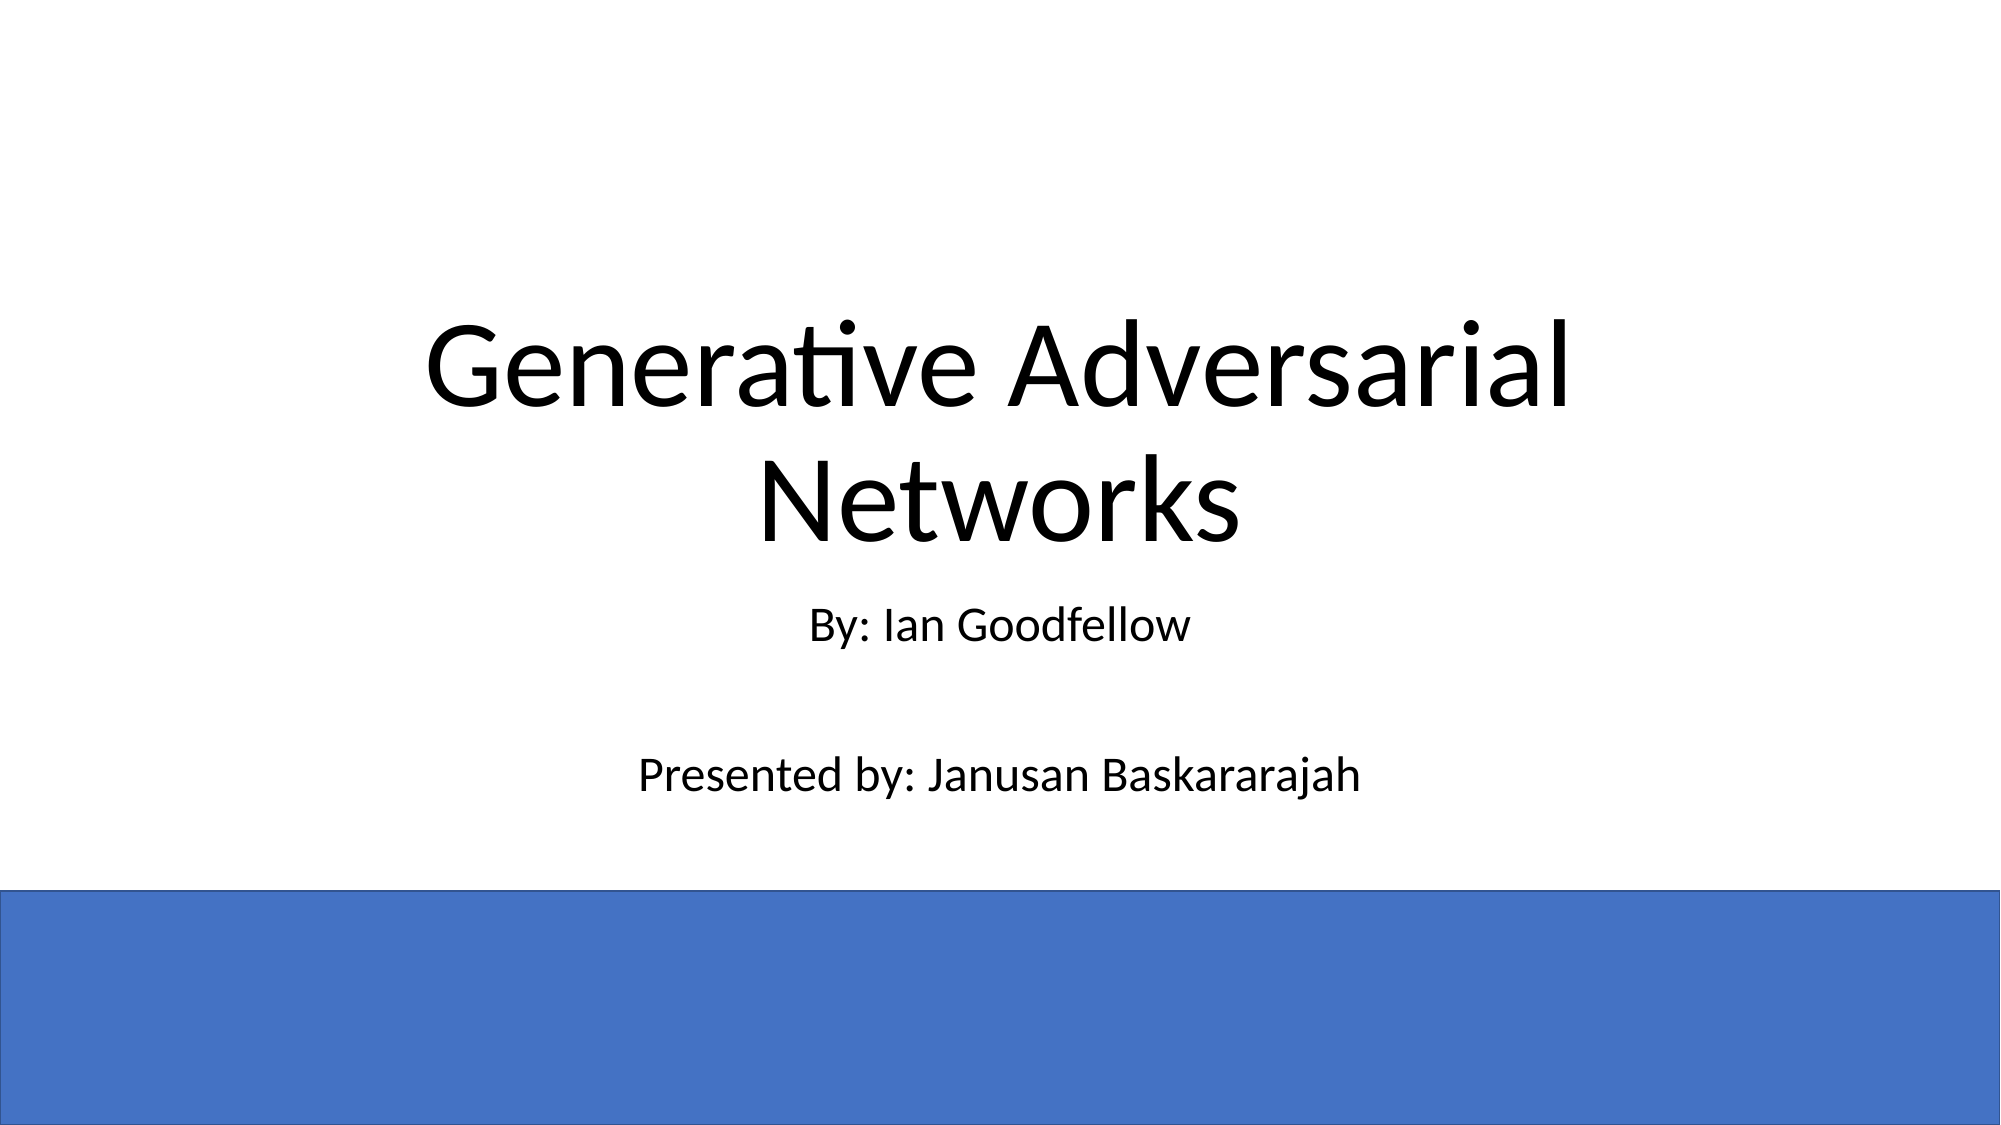

# Generative Adversarial Networks
By: Ian Goodfellow

Presented by: Janusan Baskararajah